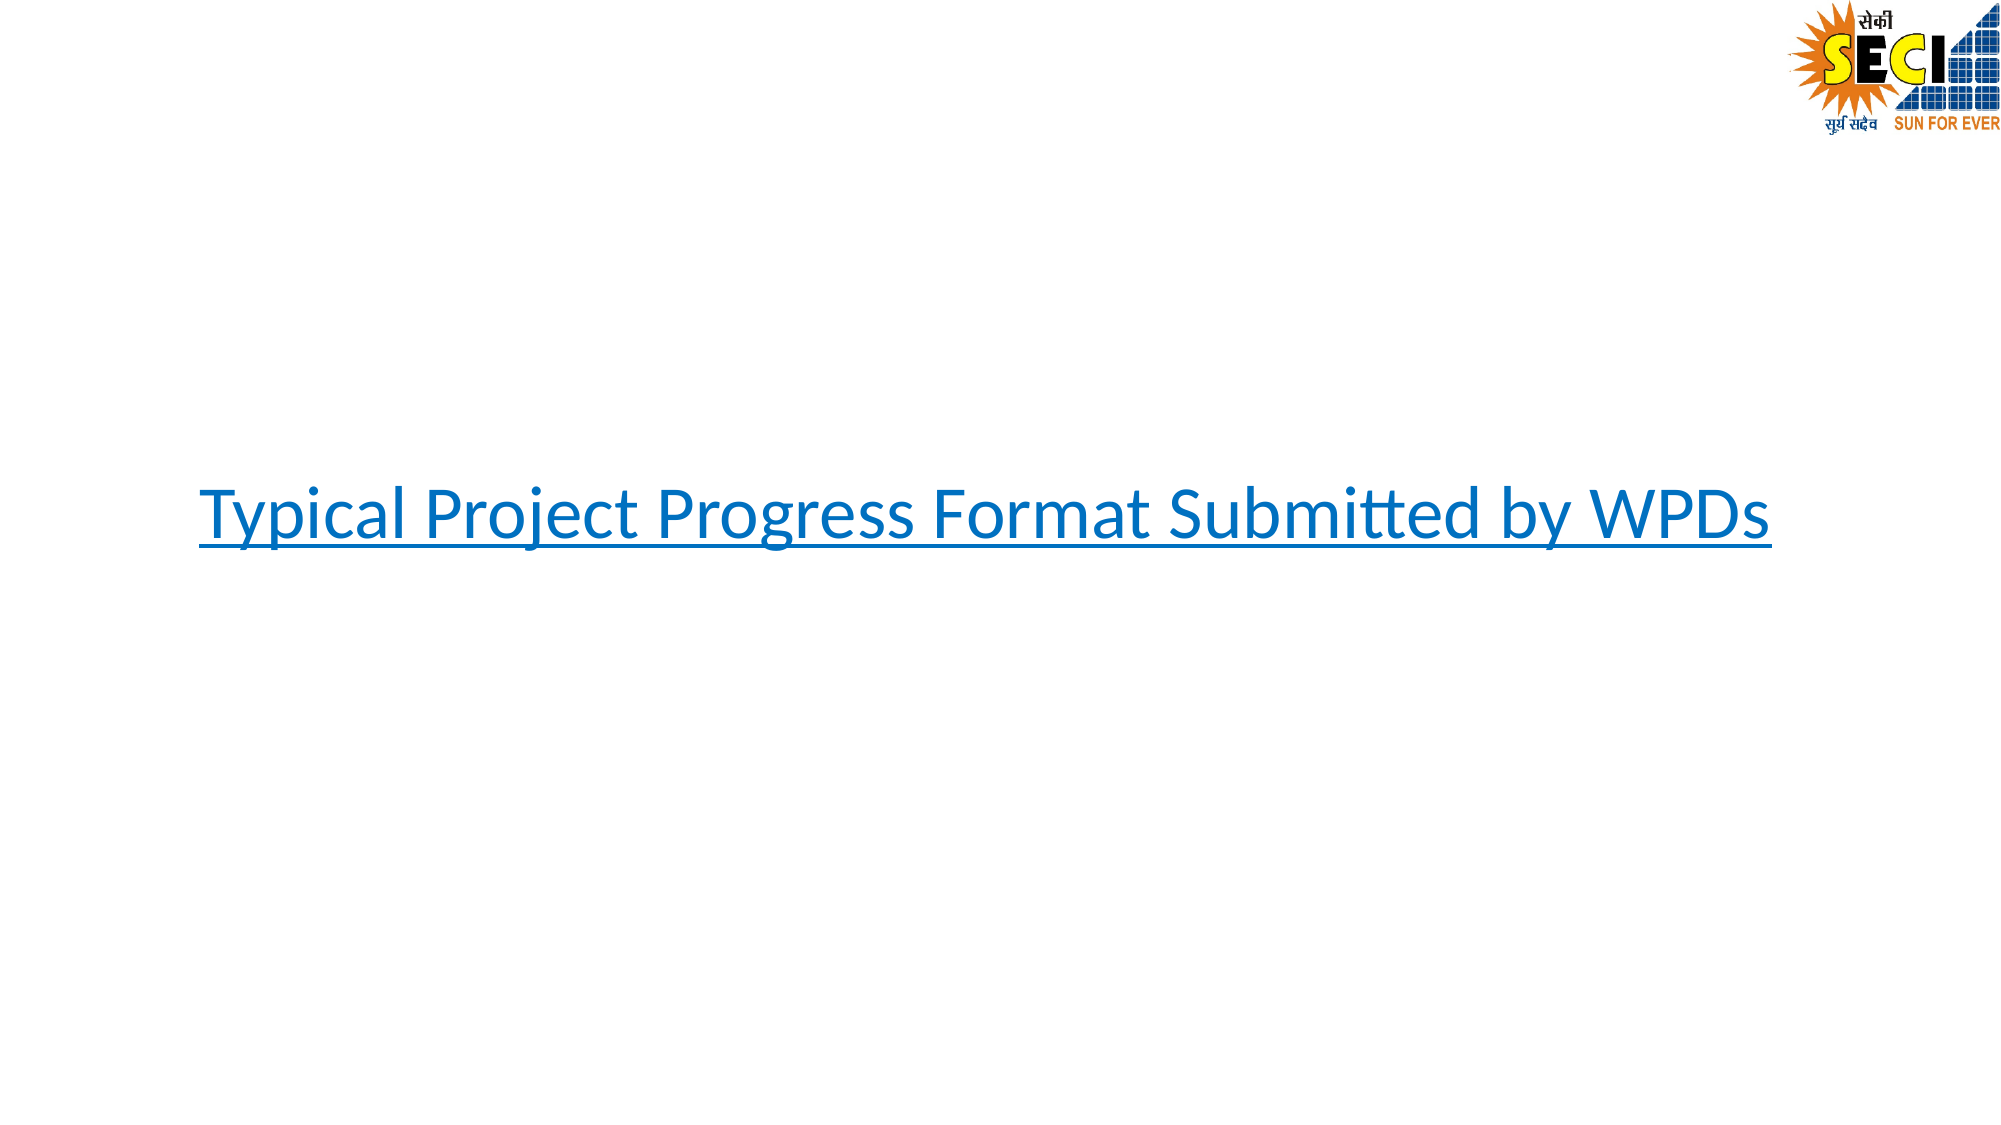

Typical Project Progress Format Submitted by WPDs